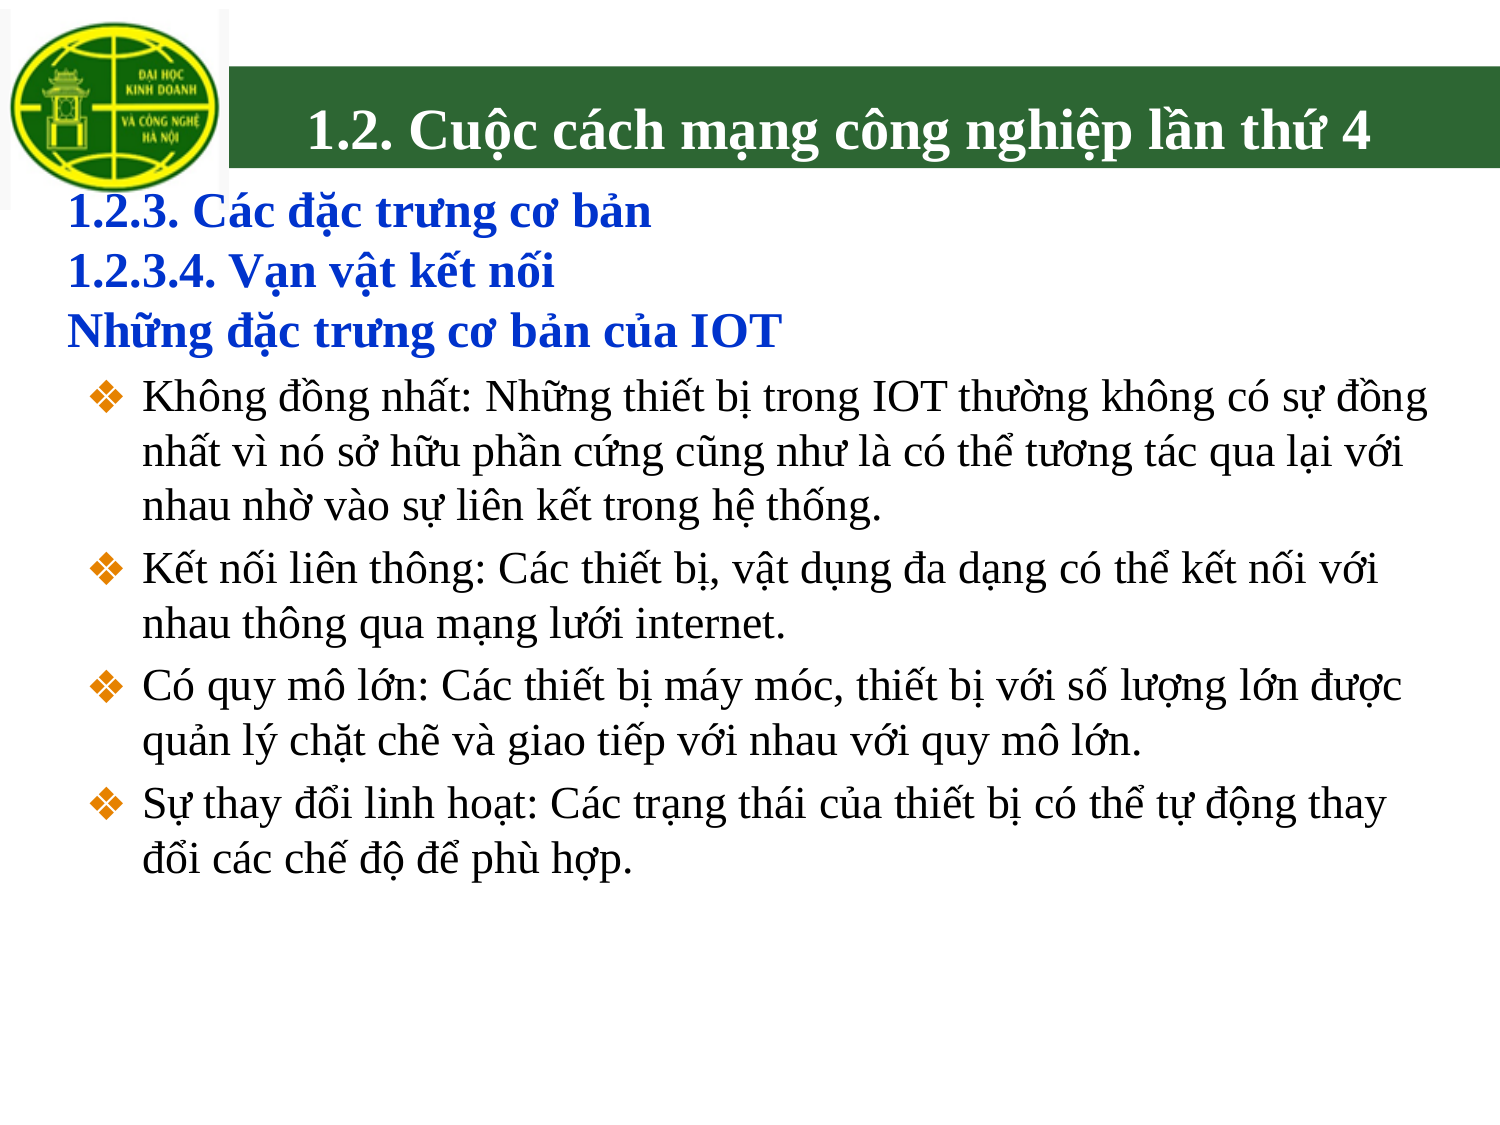

# 1.2. Cuộc cách mạng công nghiệp lần thứ 4
1.2.3. Các đặc trưng cơ bản
1.2.3.4. Vạn vật kết nối
Những đặc trưng cơ bản của IOT
Không đồng nhất: Những thiết bị trong IOT thường không có sự đồng nhất vì nó sở hữu phần cứng cũng như là có thể tương tác qua lại với nhau nhờ vào sự liên kết trong hệ thống.
Kết nối liên thông: Các thiết bị, vật dụng đa dạng có thể kết nối với nhau thông qua mạng lưới internet.
Có quy mô lớn: Các thiết bị máy móc, thiết bị với số lượng lớn được quản lý chặt chẽ và giao tiếp với nhau với quy mô lớn.
Sự thay đổi linh hoạt: Các trạng thái của thiết bị có thể tự động thay đổi các chế độ để phù hợp.